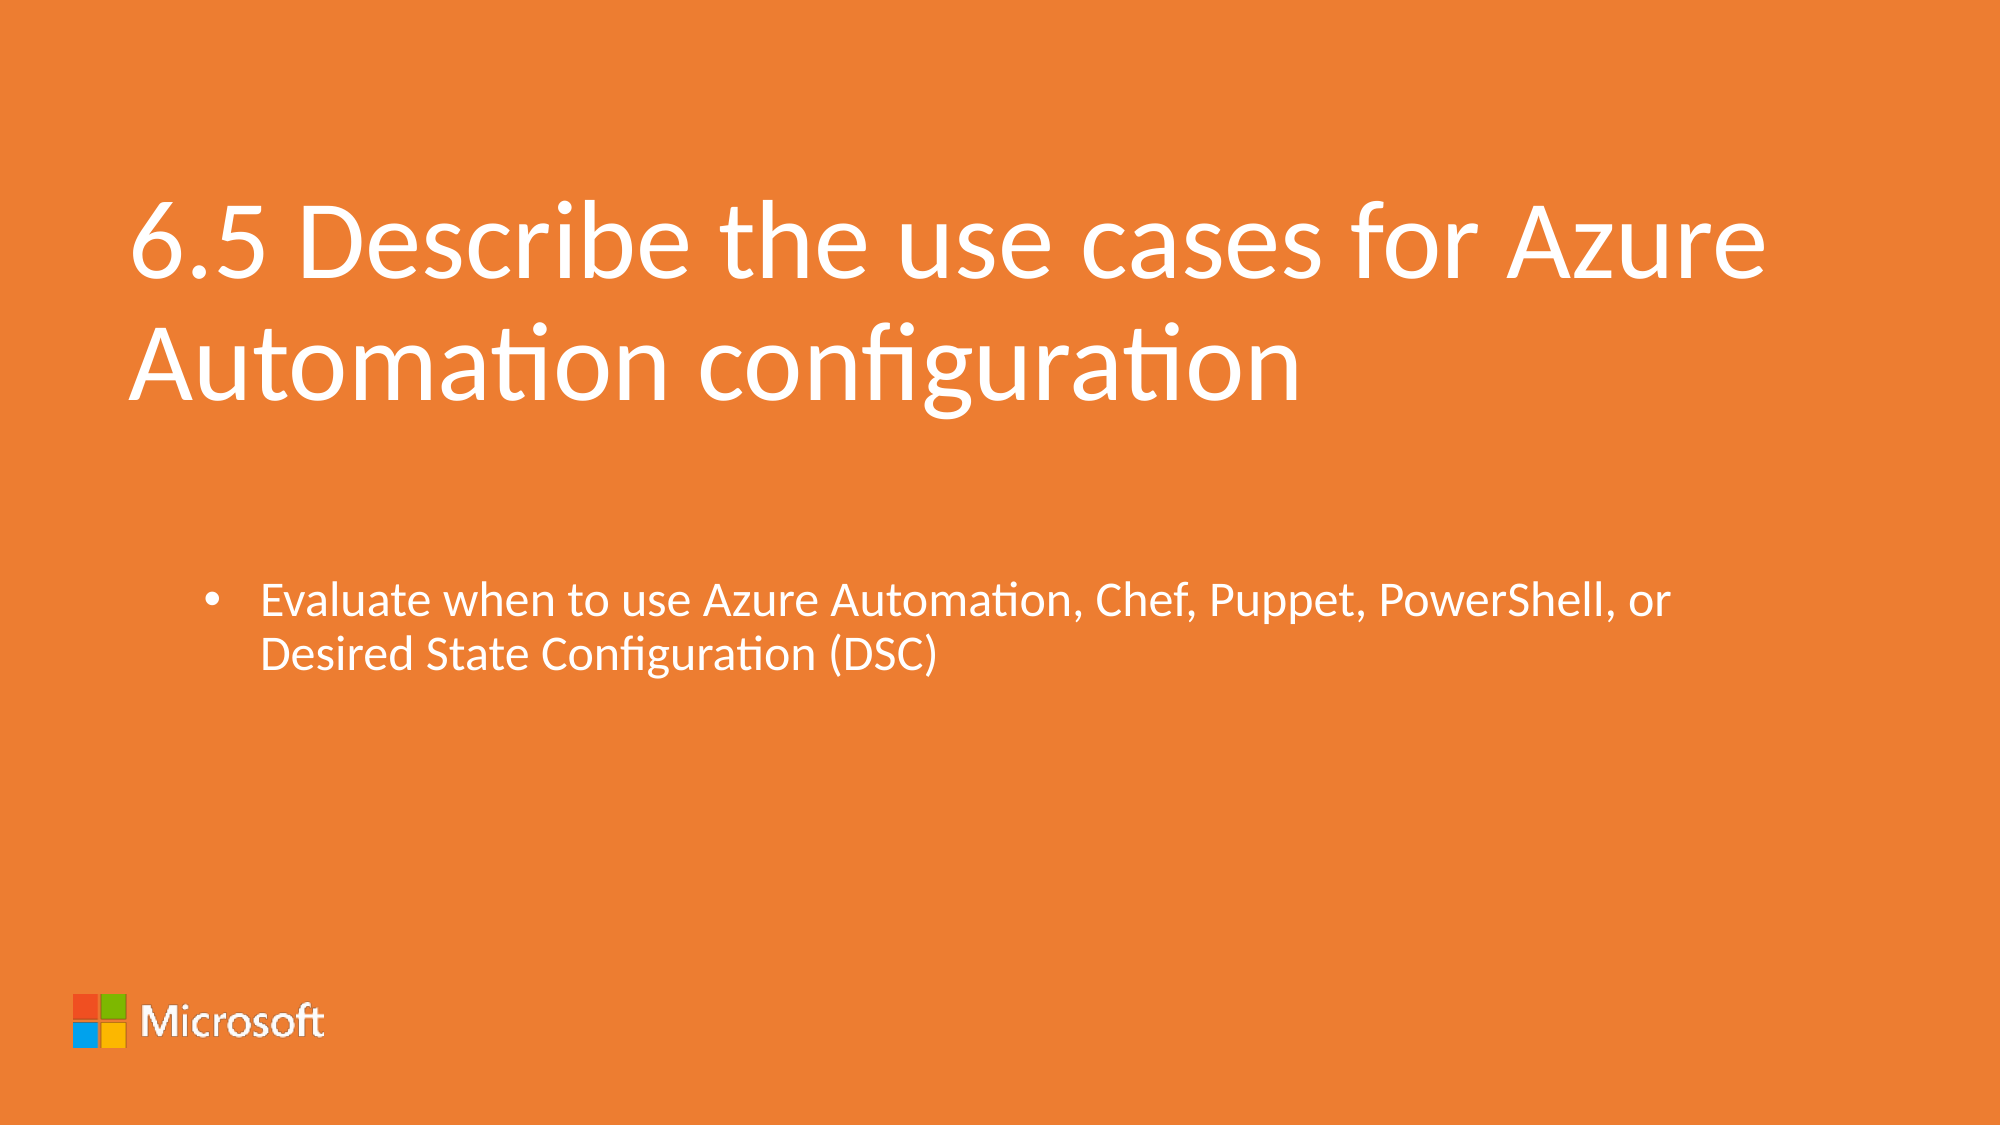

# 6.5 Describe the use cases for Azure Automation configuration
Evaluate when to use Azure Automation, Chef, Puppet, PowerShell, or Desired State Configuration (DSC)